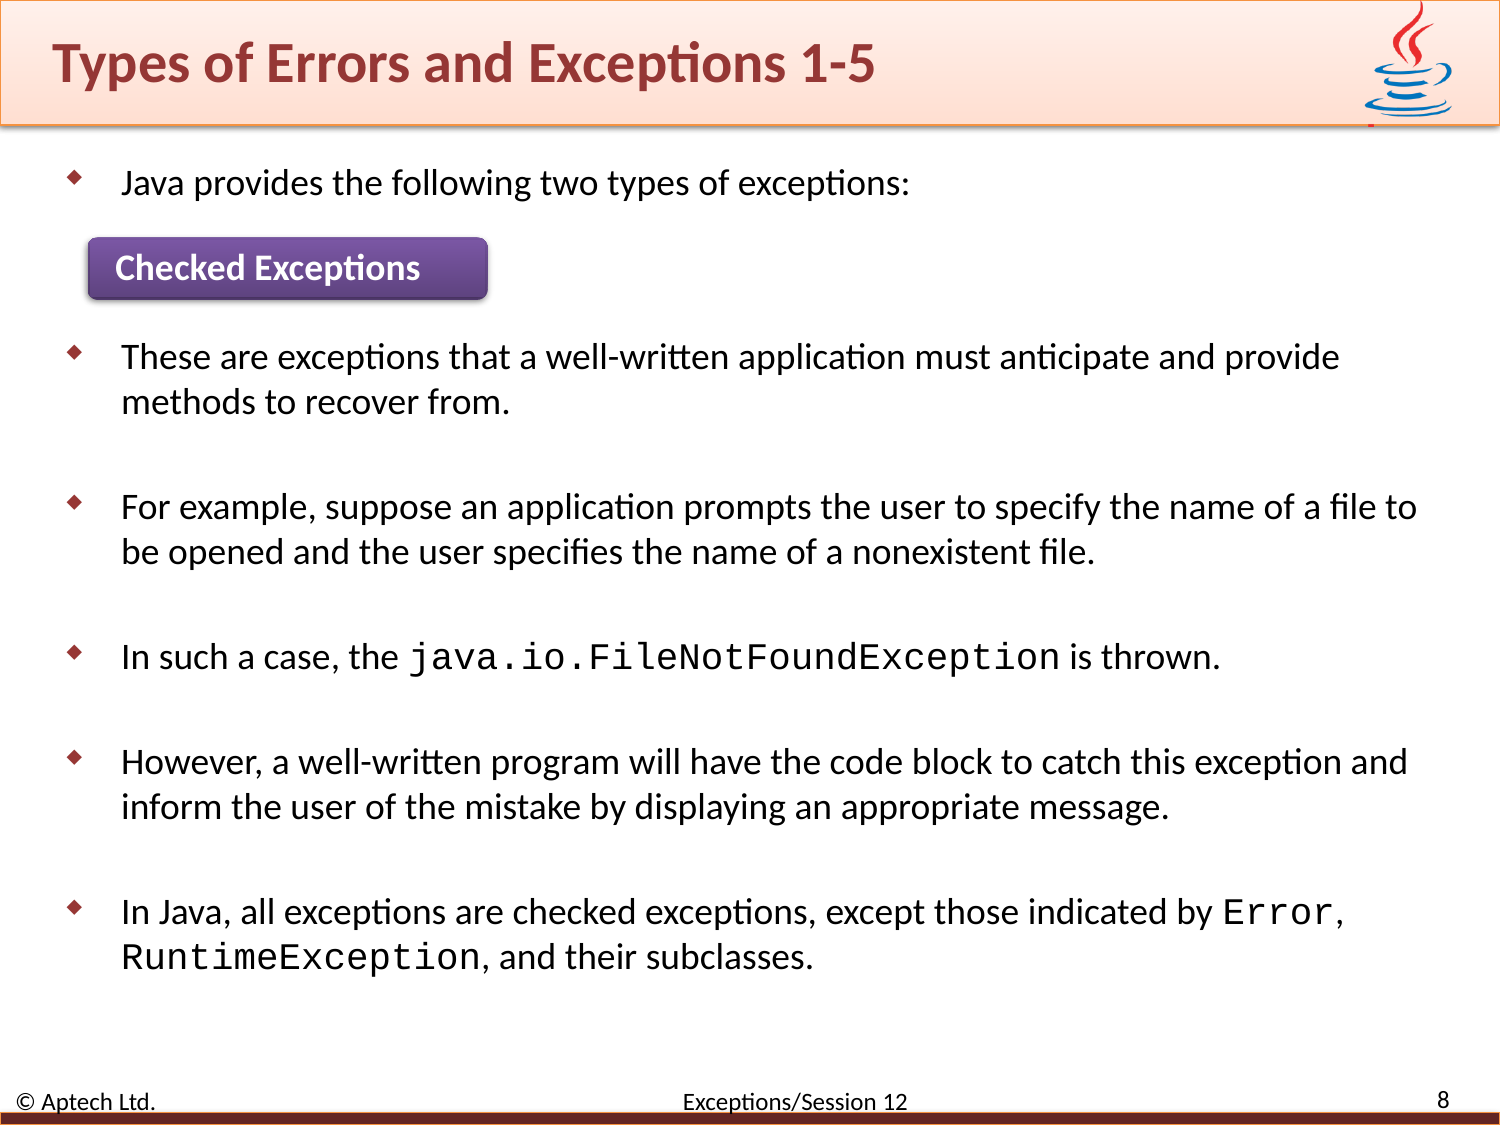

# Types of Errors and Exceptions 1-5
Java provides the following two types of exceptions:

Checked Exceptions
These are exceptions that a well-written application must anticipate and provide methods to recover from.

For example, suppose an application prompts the user to specify the name of a file to be opened and the user specifies the name of a nonexistent file.

In such a case, the java.io.FileNotFoundException is thrown.

However, a well-written program will have the code block to catch this exception and inform the user of the mistake by displaying an appropriate message.

In Java, all exceptions are checked exceptions, except those indicated by Error, RuntimeException, and their subclasses.
8
© Aptech Ltd.                                                                                            Exceptions/Session 12